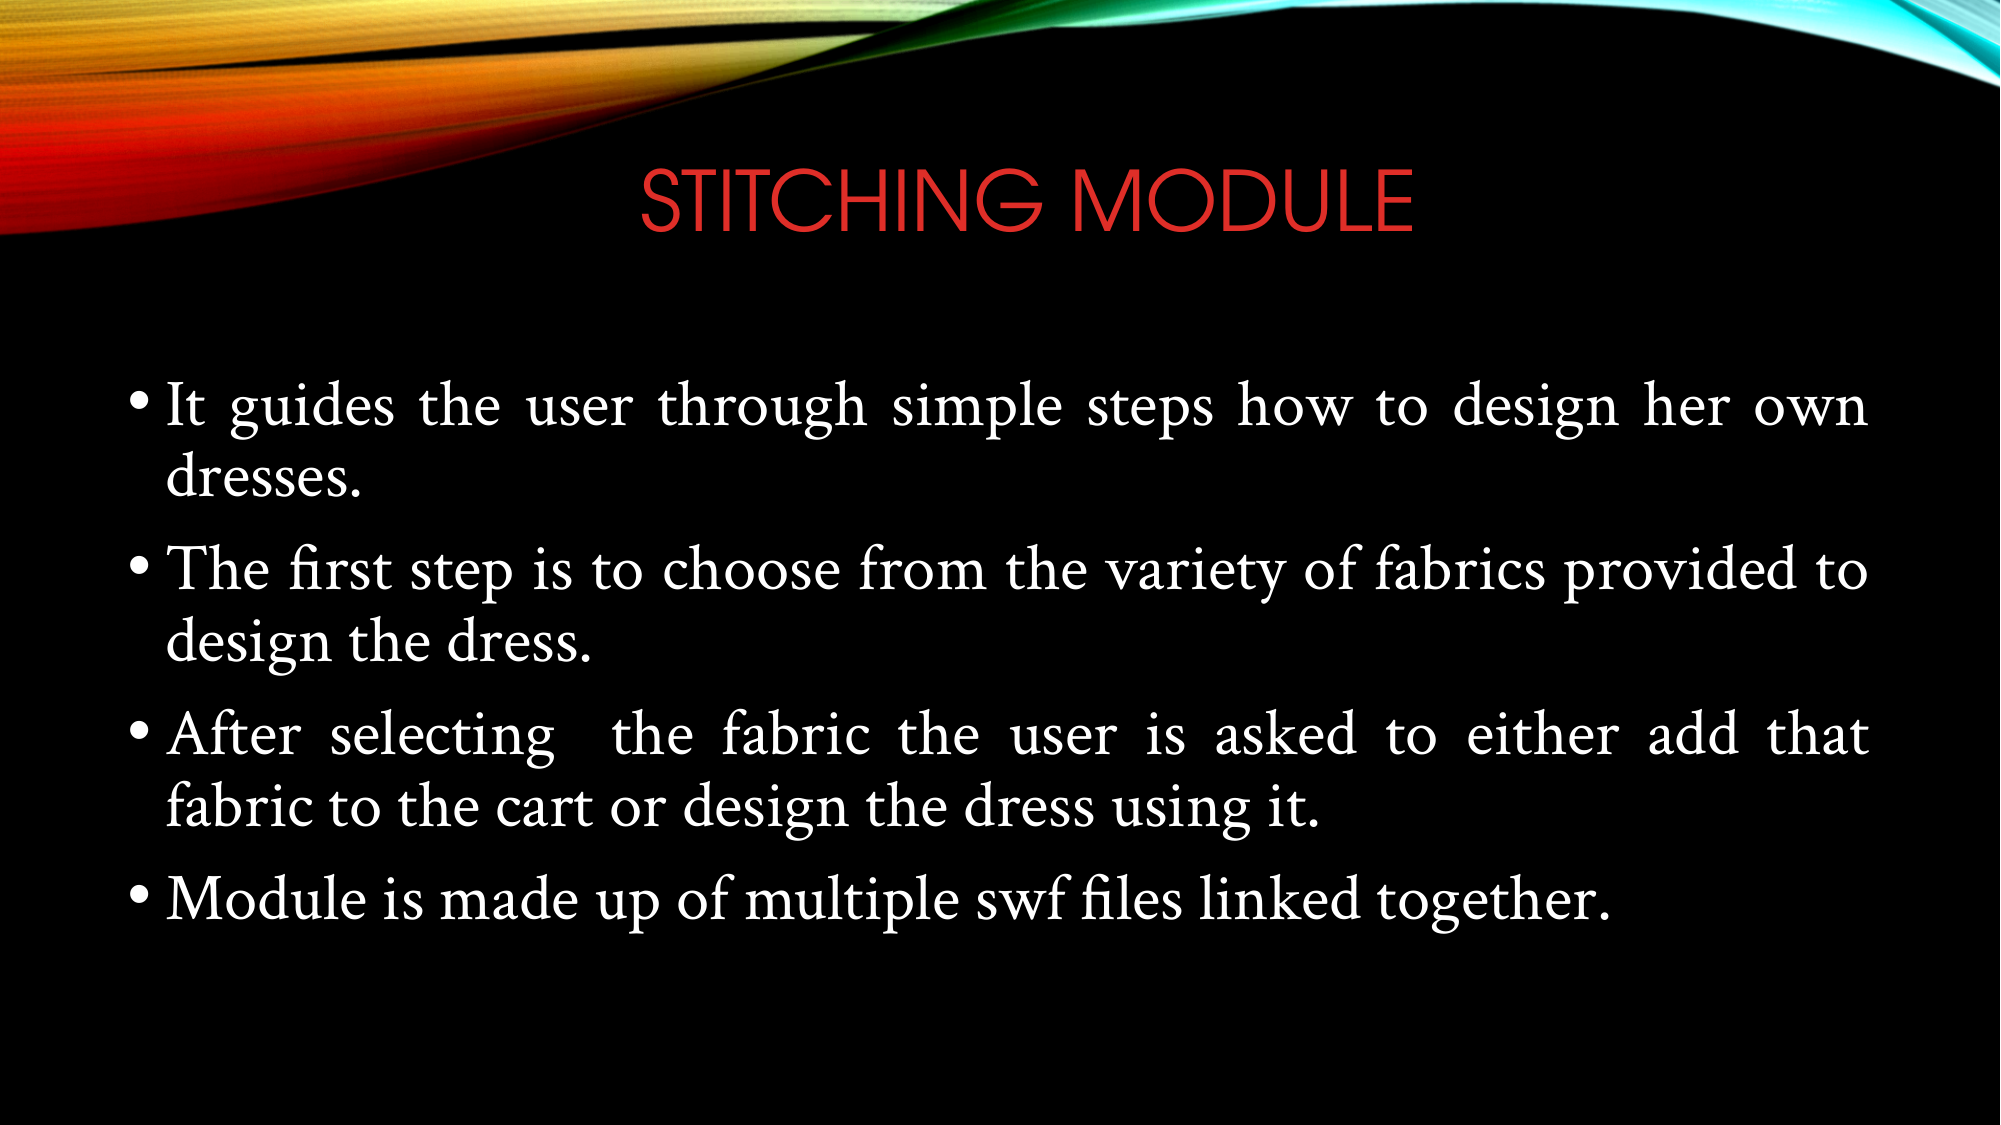

# Stitching module
It guides the user through simple steps how to design her own dresses.
The first step is to choose from the variety of fabrics provided to design the dress.
After selecting  the fabric the user is asked to either add that fabric to the cart or design the dress using it.
Module is made up of multiple swf files linked together.